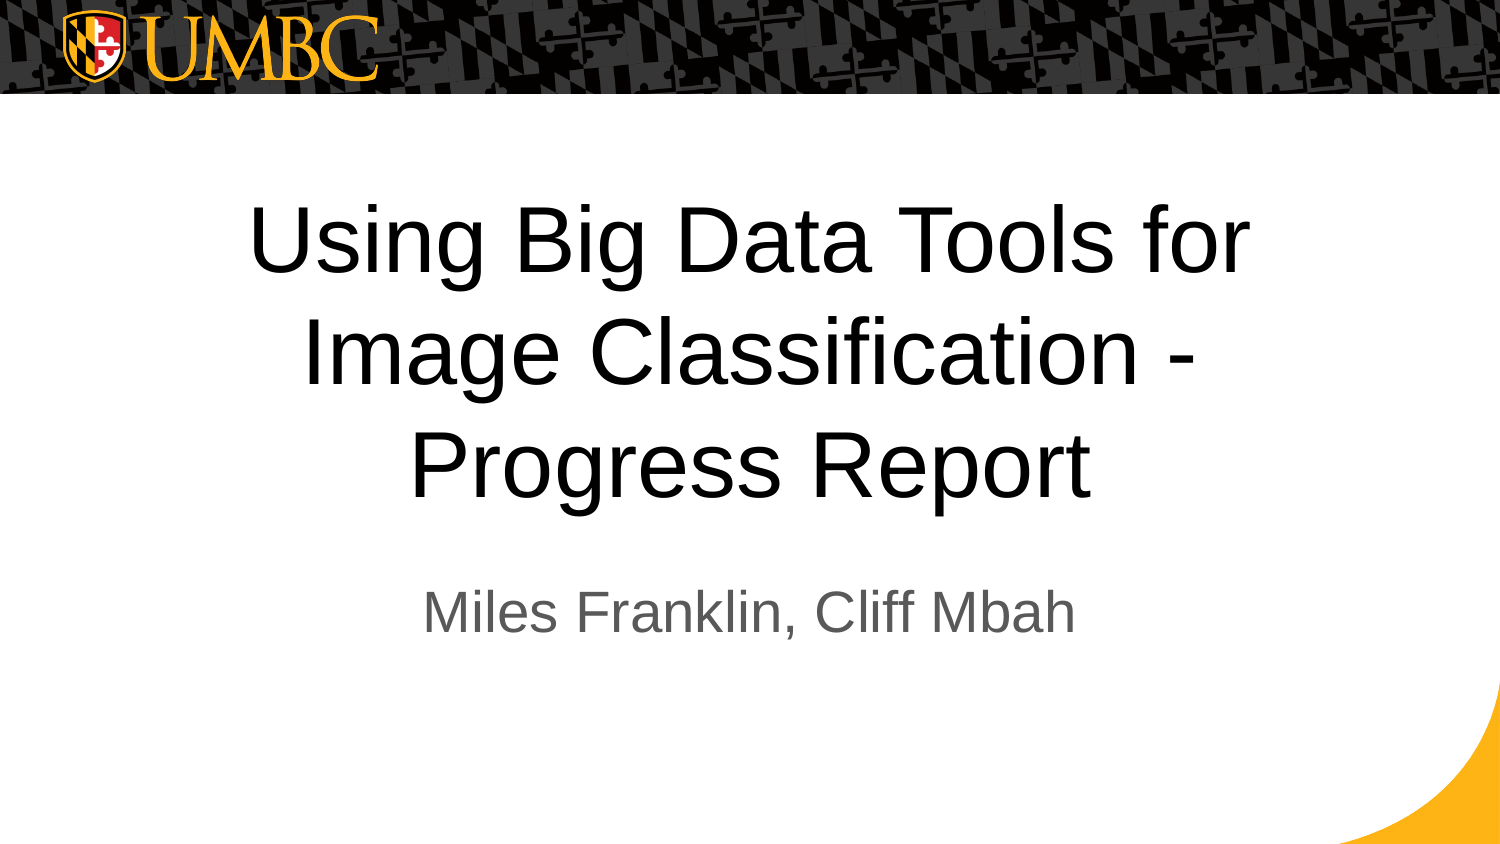

# Using Big Data Tools for Image Classification - Progress Report
Miles Franklin, Cliff Mbah